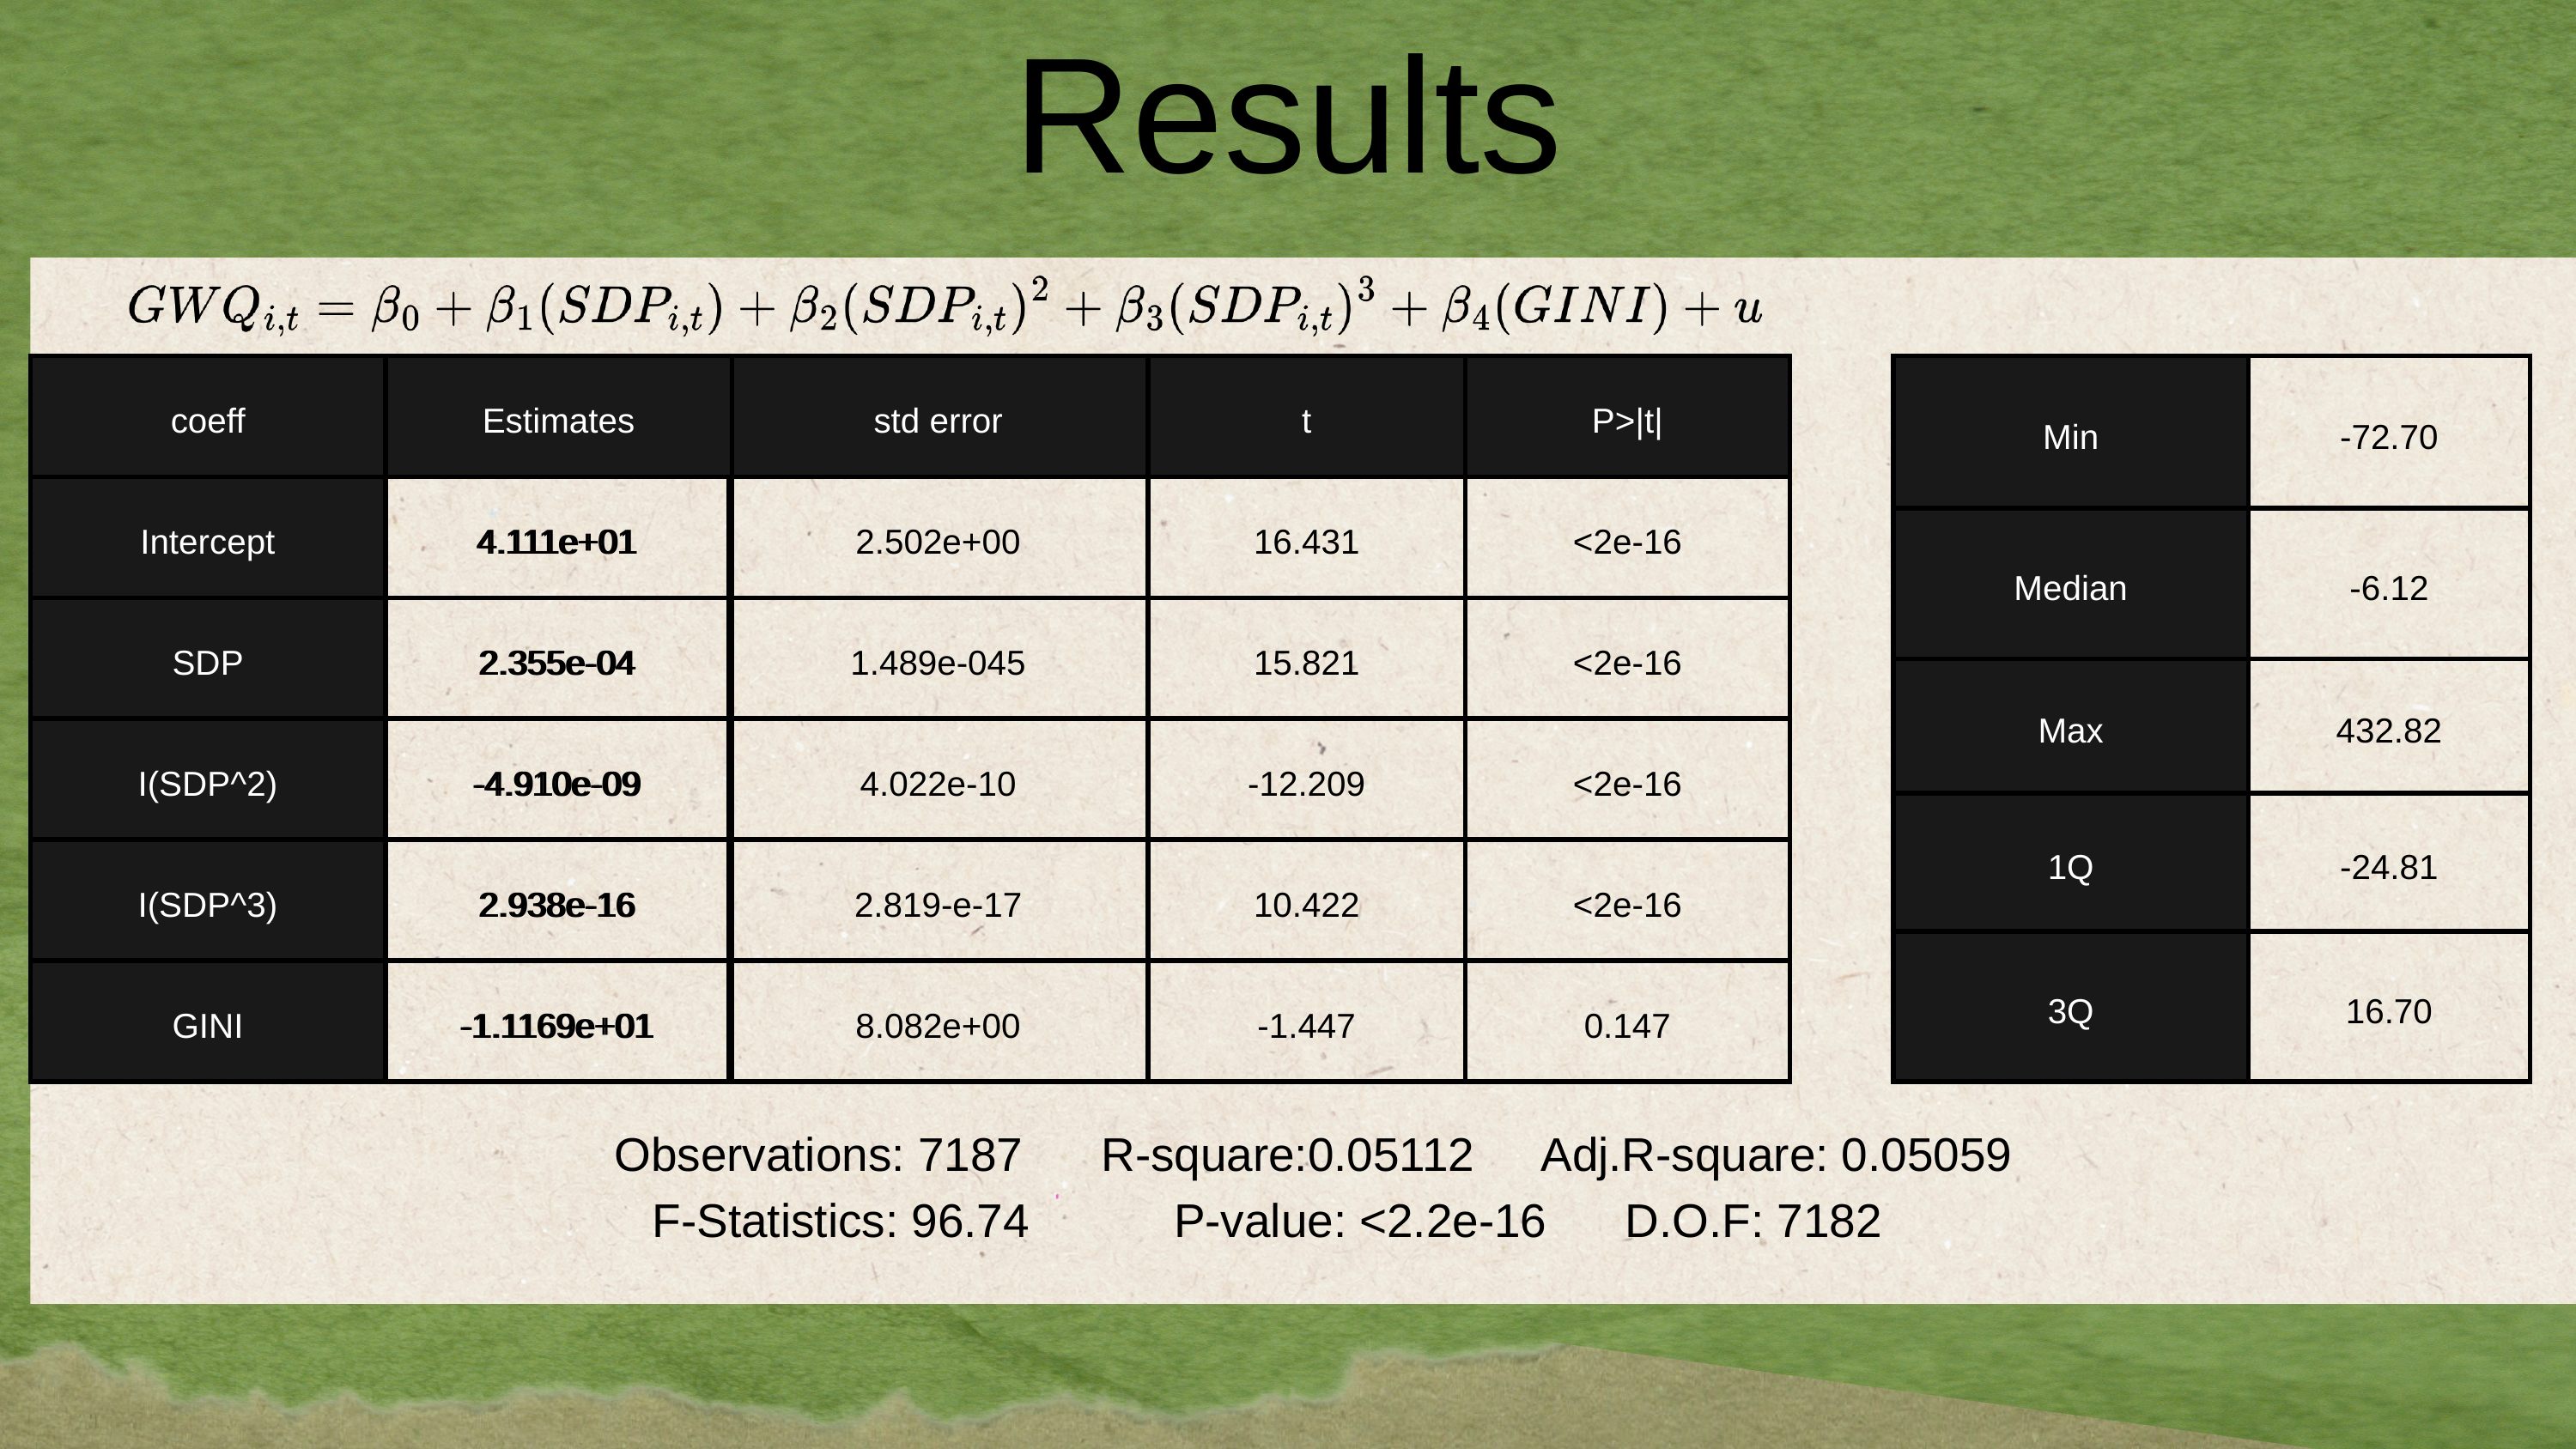

Results

| coeff | Estimates | std error | t | P>|t| |
| --- | --- | --- | --- | --- |
| Intercept | 3.960e+01 | 1.844e+00 | 21.016 | <2e-16 |
| SDP | 1.978e-04 | 1.121e-05 | 17.648 | <2e-16 |
| I(SDP^2) | -3.978e-10 | 3.0311e-11 | --13.125 | <2e-16 |
| I(SDP^3) | 2.383e-16 | 2.123-e-17 | 11.224 | <2e-16 |
| GINI | -9.813e+00 | 6.109e+00 | -1.606 | 0.108 |

| coeff | Estimates | std error | t | P>|t| |
| --- | --- | --- | --- | --- |
| Intercept | 4.111e+01 | 2.502e+00 | 16.431 | <2e-16 |
| SDP | 2.355e-04 | 1.489e-045 | 15.821 | <2e-16 |
| I(SDP^2) | -4.910e-09 | 4.022e-10 | -12.209 | <2e-16 |
| I(SDP^3) | 2.938e-16 | 2.819-e-17 | 10.422 | <2e-16 |
| GINI | -1.1169e+01 | 8.082e+00 | -1.447 | 0.147 |
| coeff | Estimates |
| --- | --- |
| Intercept | 4.111e+01 |
| SDP | 2.355e-04 |
| I(SDP^2) | -4.910e-09 |
| I(SDP^3) | 2.938e-16 |
| GINI | -1.1169e+01 |
| Min | -72.70 |
| --- | --- |
| Median | -6.12 |
| Max | 432.82 |
| 1Q | -24.81 |
| 3Q | 16.70 |
        Observations: 7187      R-square:0.05112     Adj.R-square: 0.05059
 F-Statistics: 96.74           P-value: <2.2e-16      D.O.F: 7182

Results